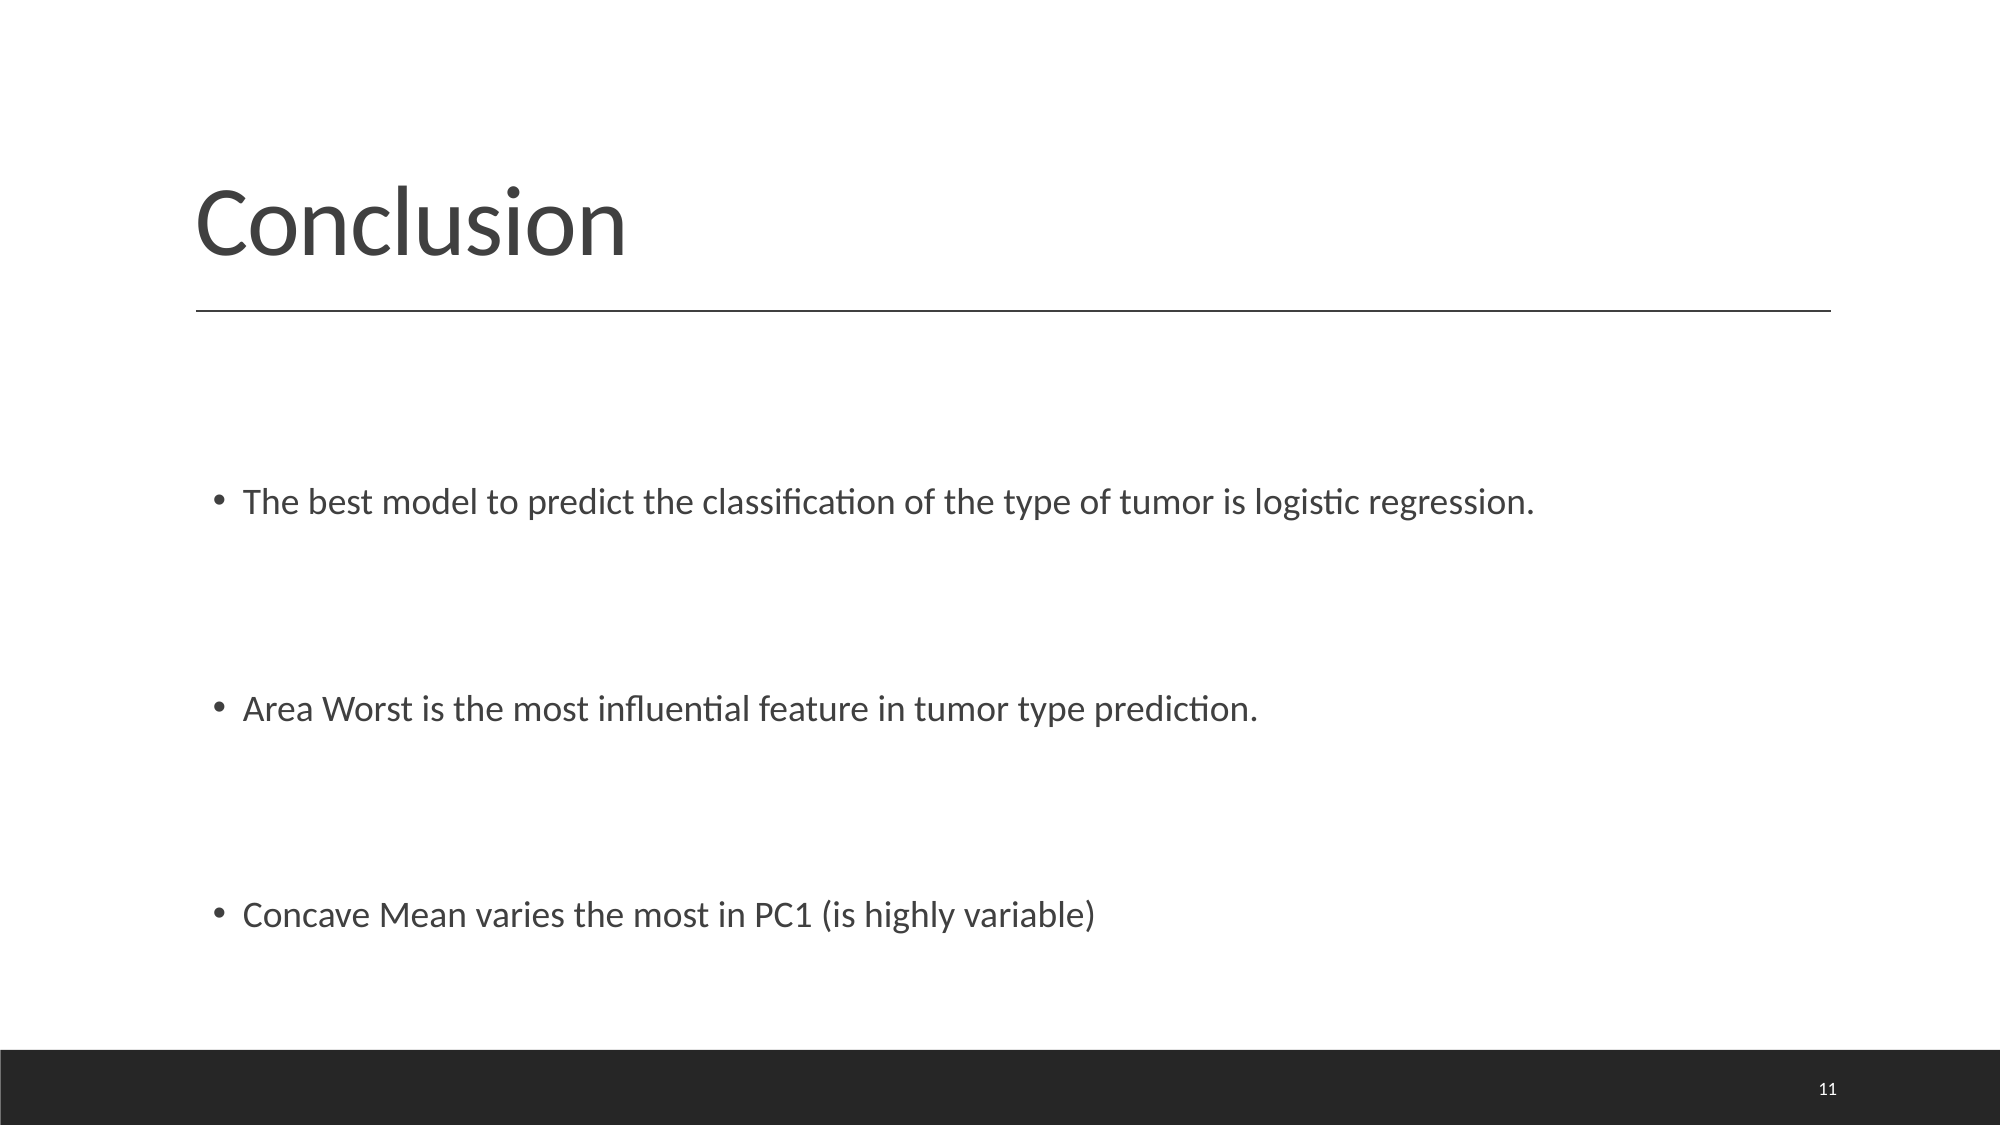

# Conclusion

The best model to predict the classification of the type of tumor is logistic regression.

Area Worst is the most influential feature in tumor type prediction.

Concave Mean varies the most in PC1 (is highly variable)

11